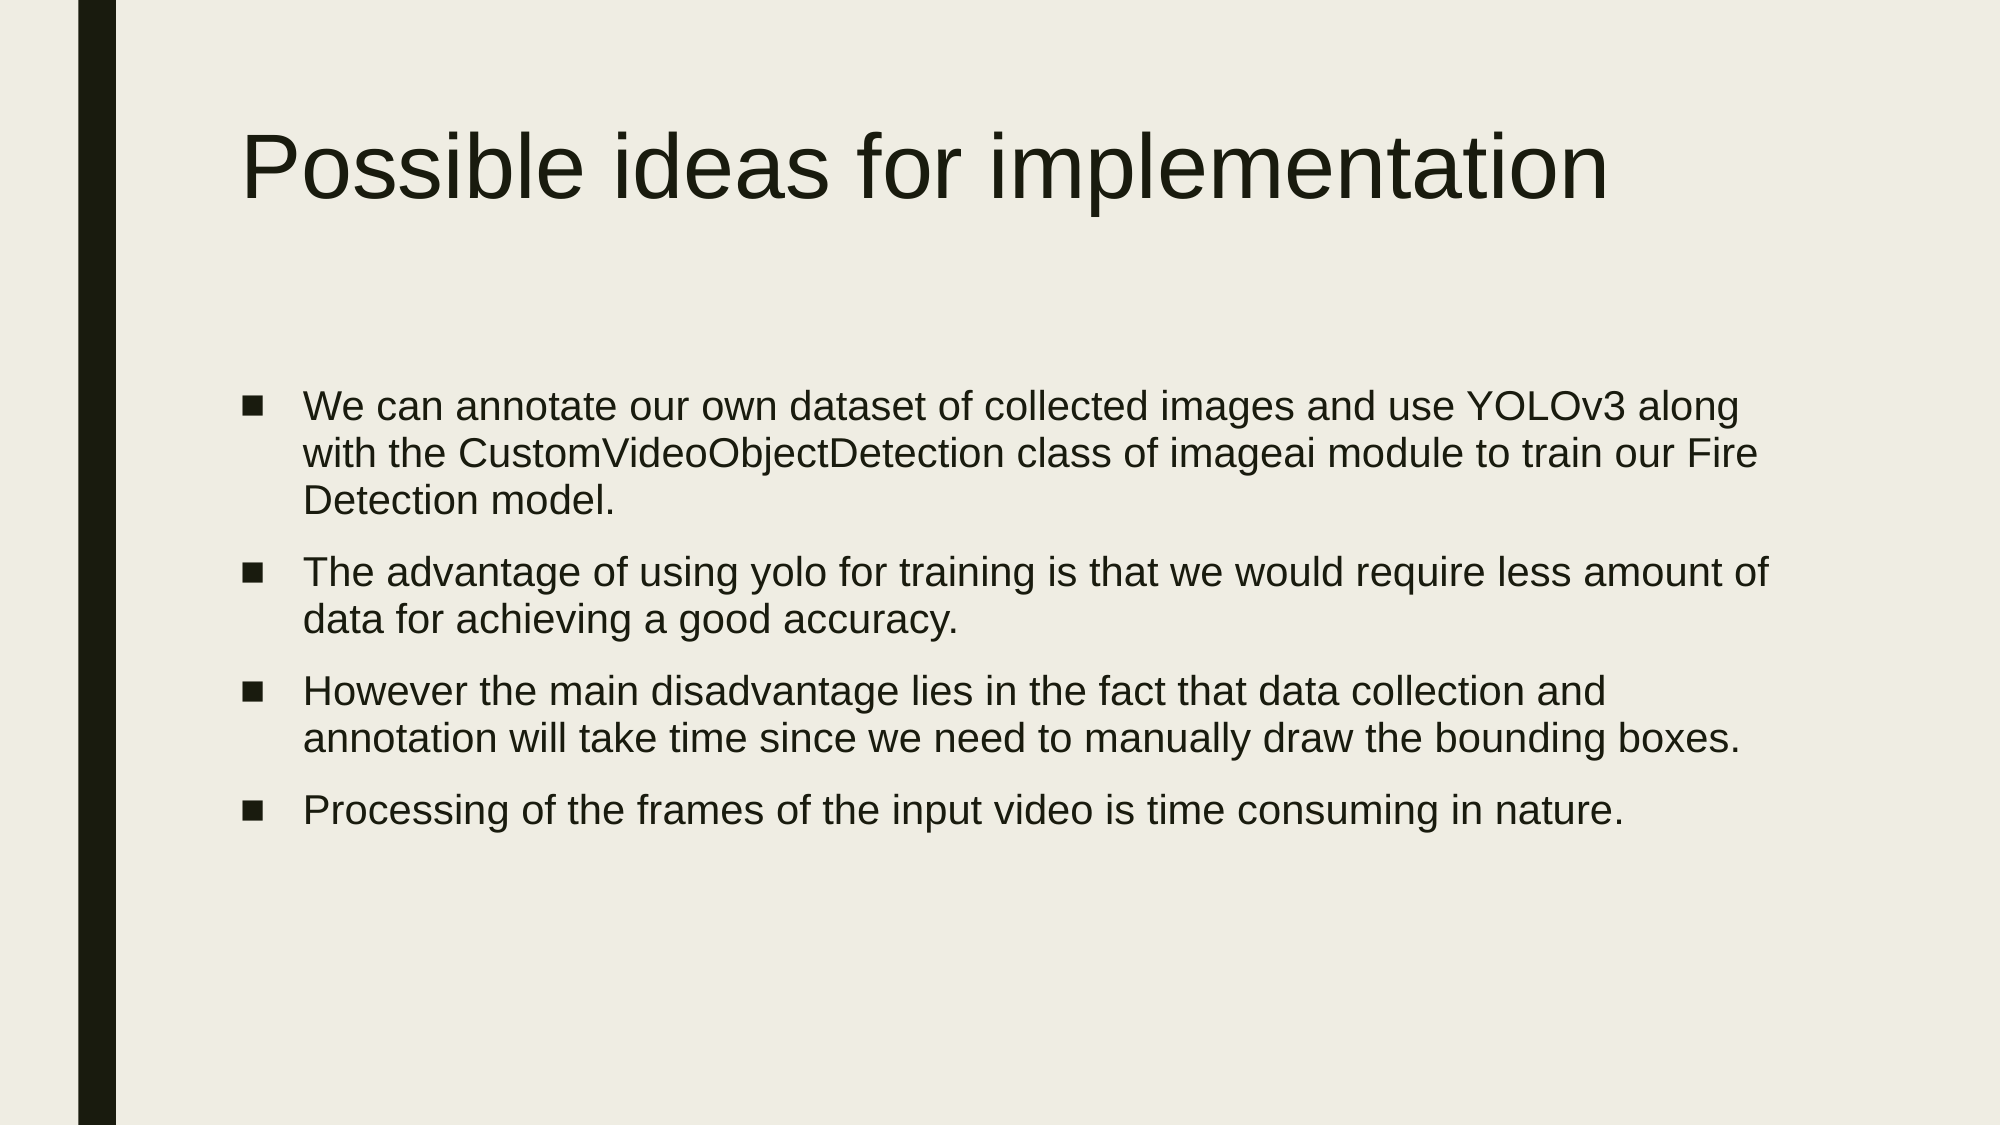

# Possible ideas for implementation
We can annotate our own dataset of collected images and use YOLOv3 along with the CustomVideoObjectDetection class of imageai module to train our Fire Detection model.
The advantage of using yolo for training is that we would require less amount of data for achieving a good accuracy.
However the main disadvantage lies in the fact that data collection and annotation will take time since we need to manually draw the bounding boxes.
Processing of the frames of the input video is time consuming in nature.